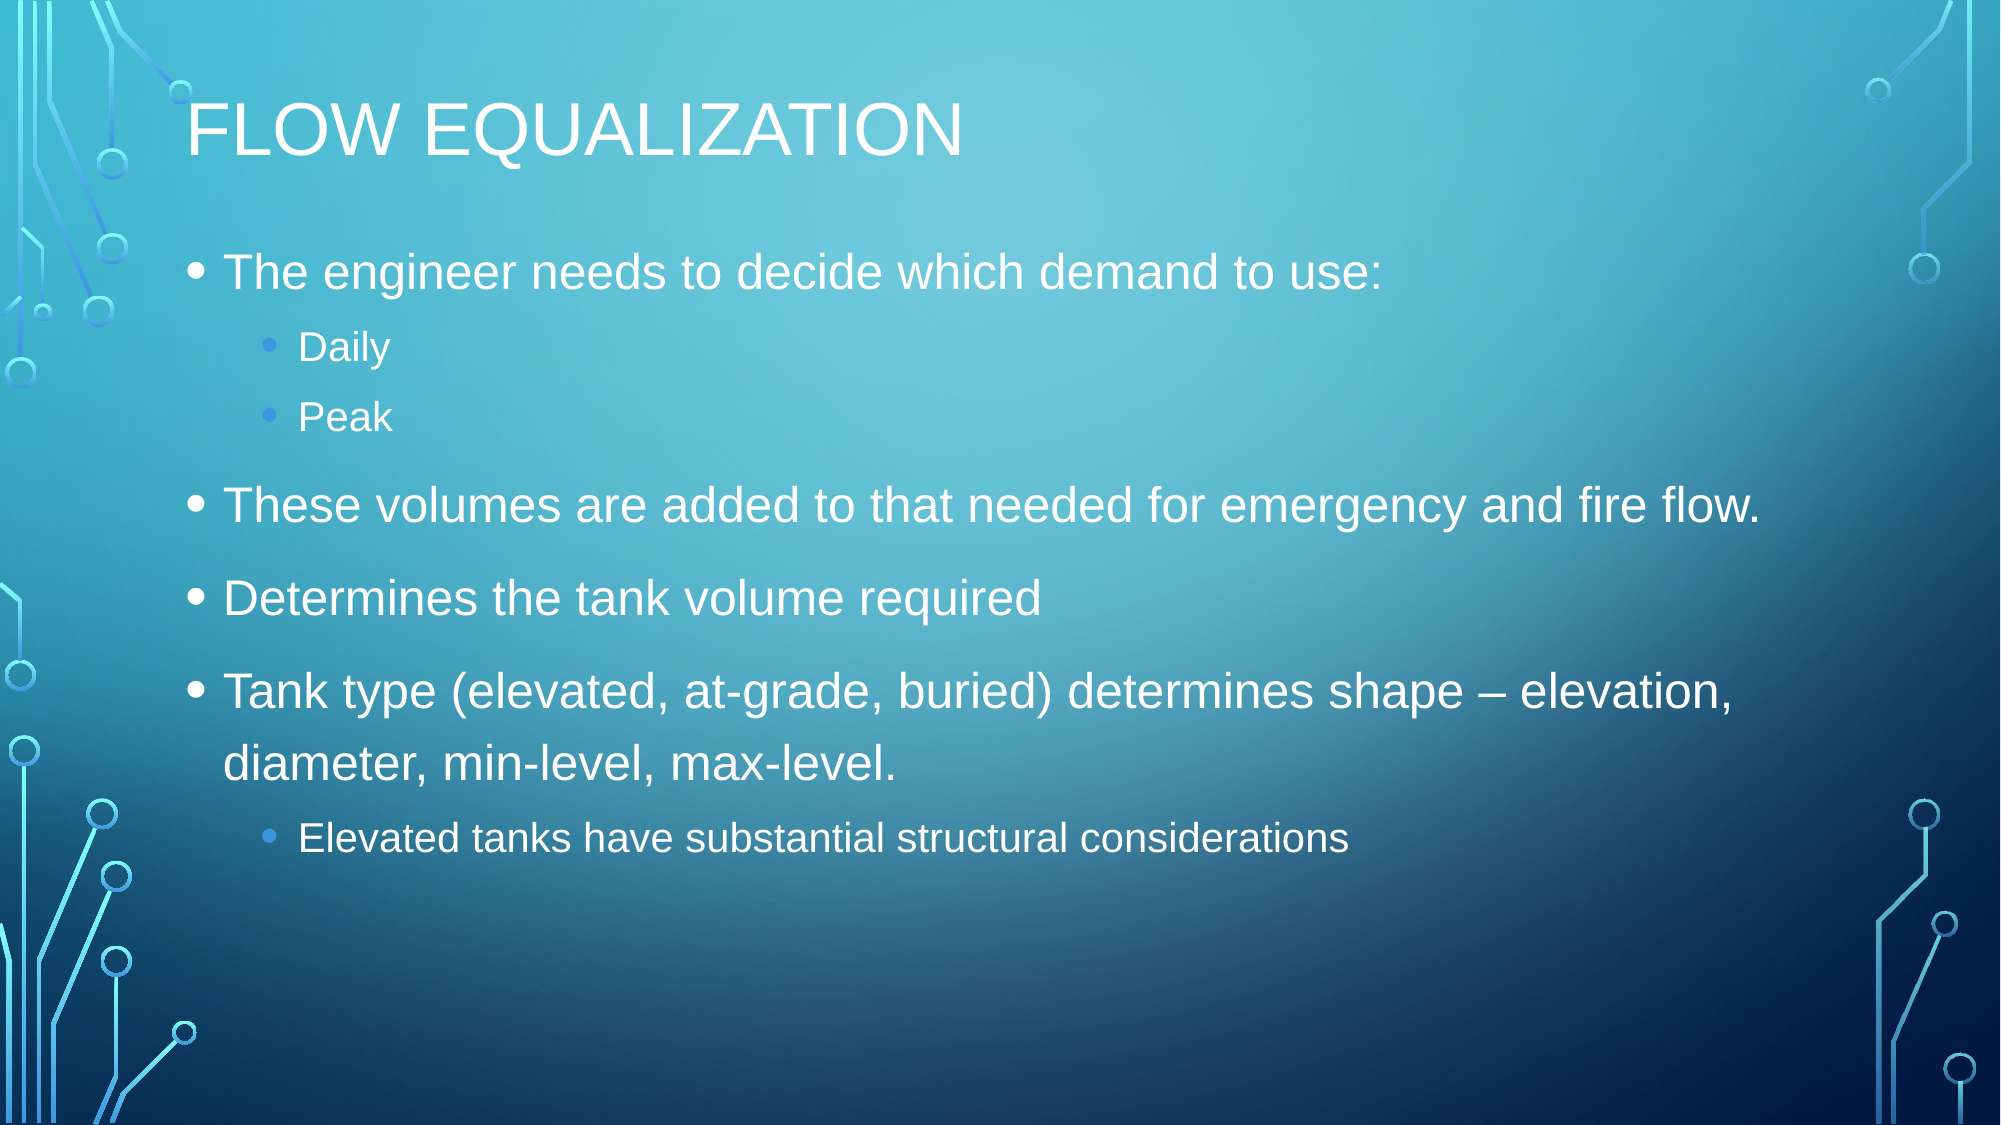

# Flow Equalization
The engineer needs to decide which demand to use:
Daily
Peak
These volumes are added to that needed for emergency and fire flow.
Determines the tank volume required
Tank type (elevated, at-grade, buried) determines shape – elevation, diameter, min-level, max-level.
Elevated tanks have substantial structural considerations